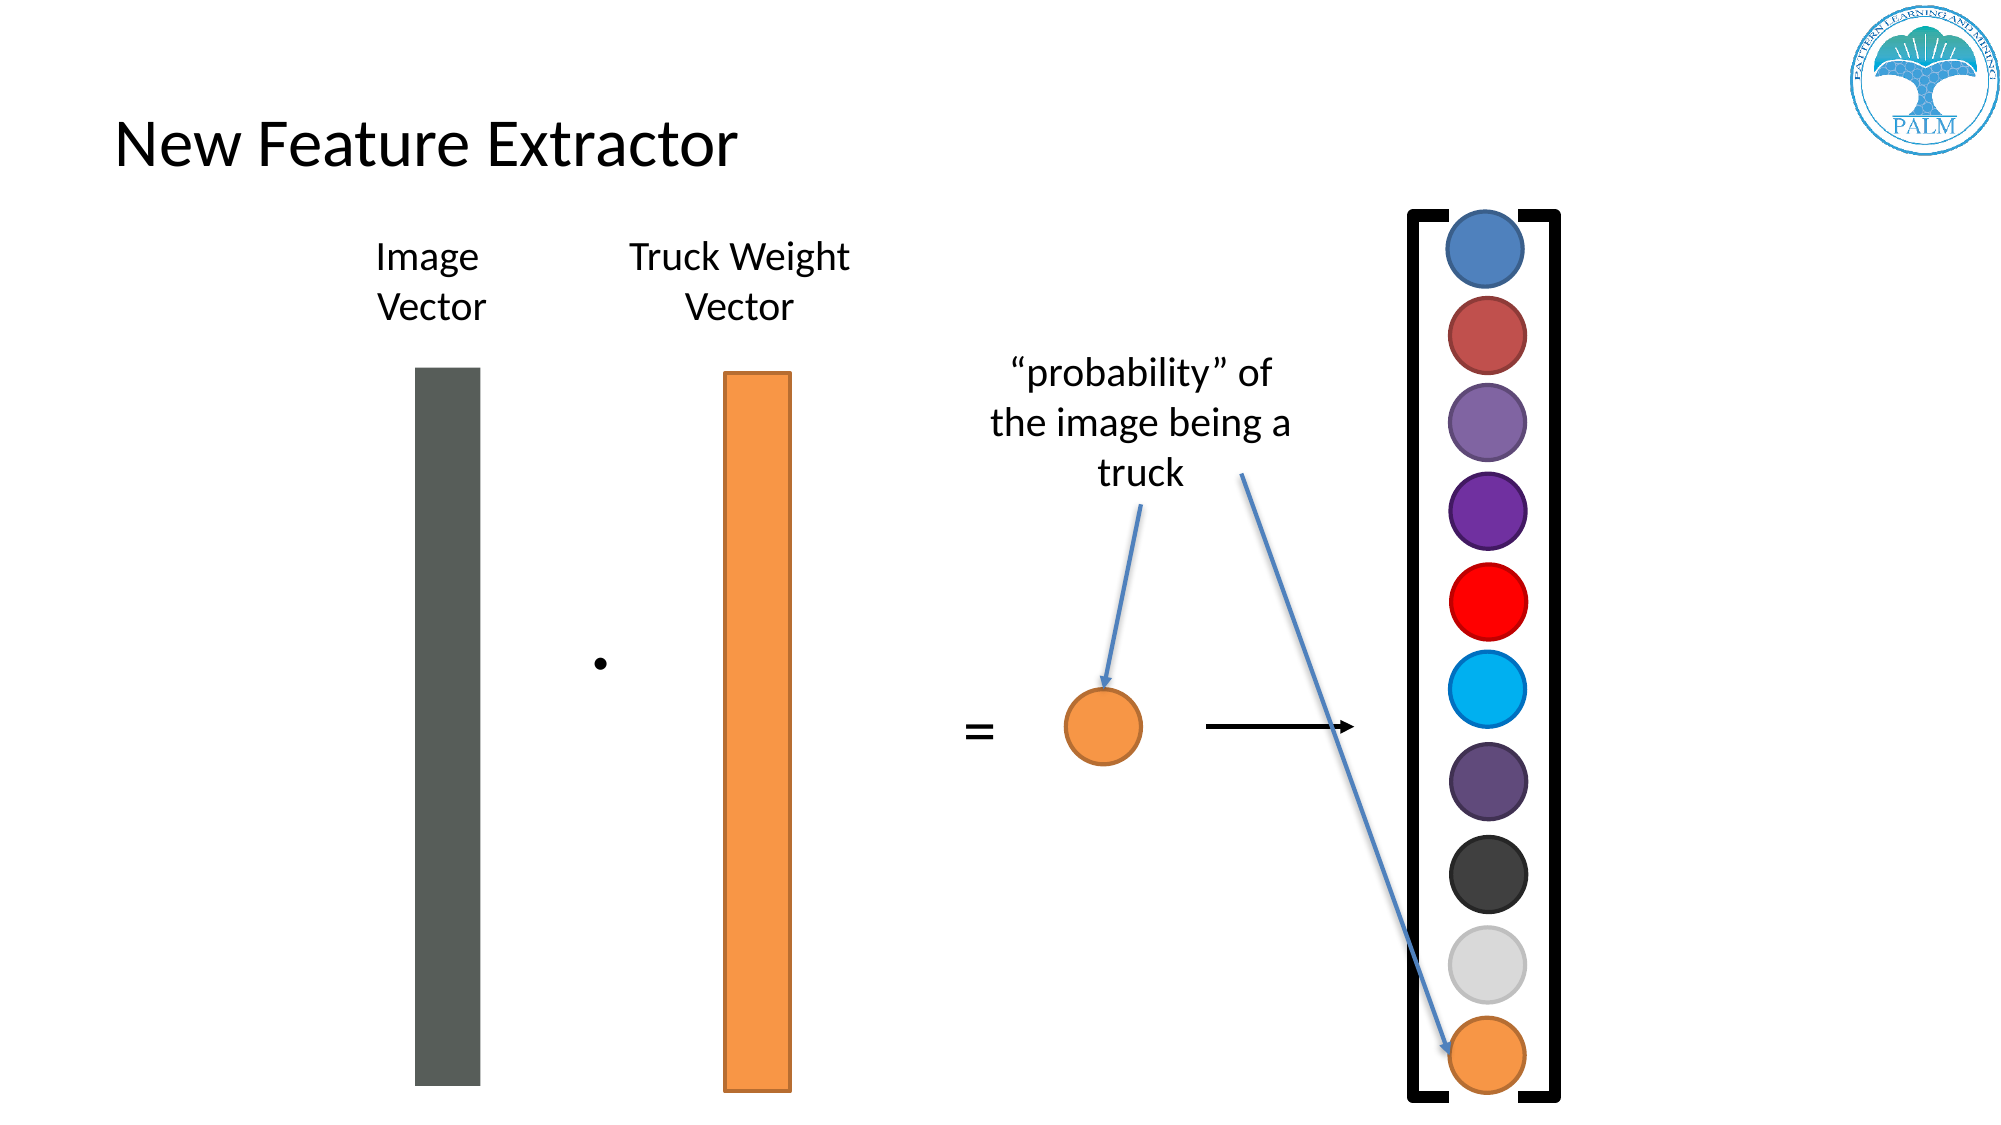

# New Feature Extractor

Truck Weight Vector
Image
Vector

“probability” of the image being a truck

.

=